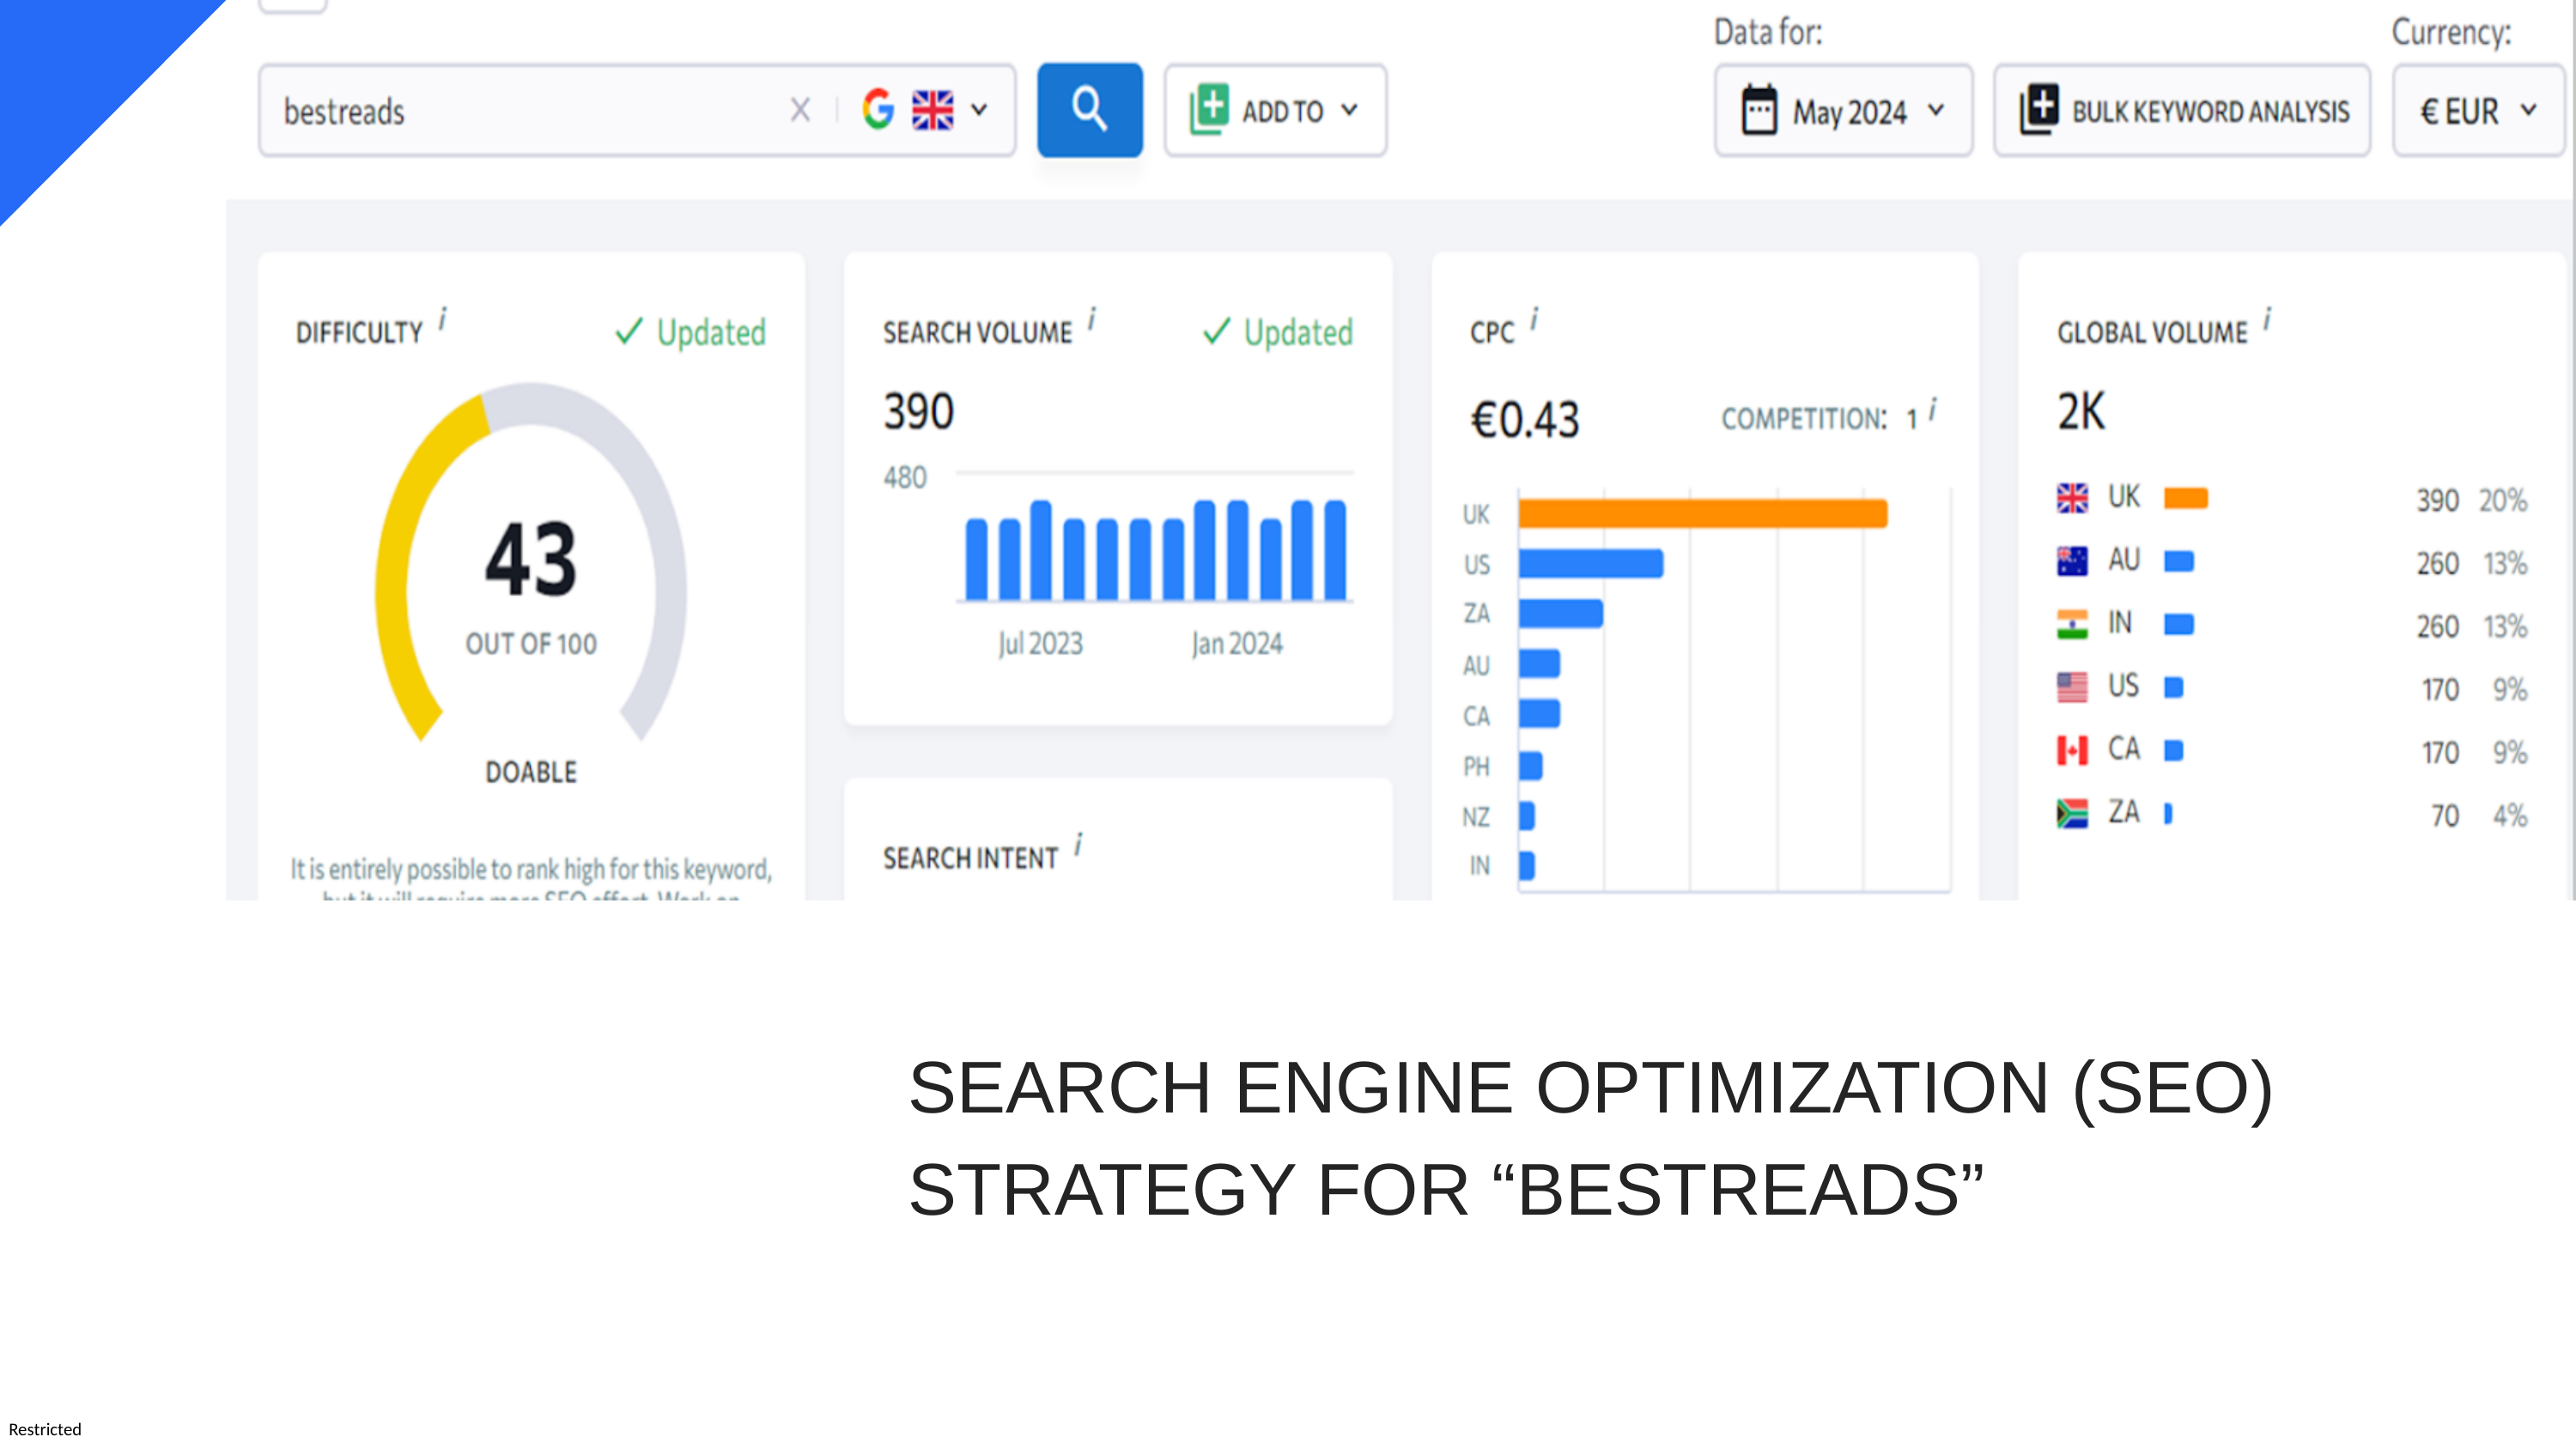

SEARCH ENGINE OPTIMIZATION (SEO) STRATEGY FOR “BESTREADS”